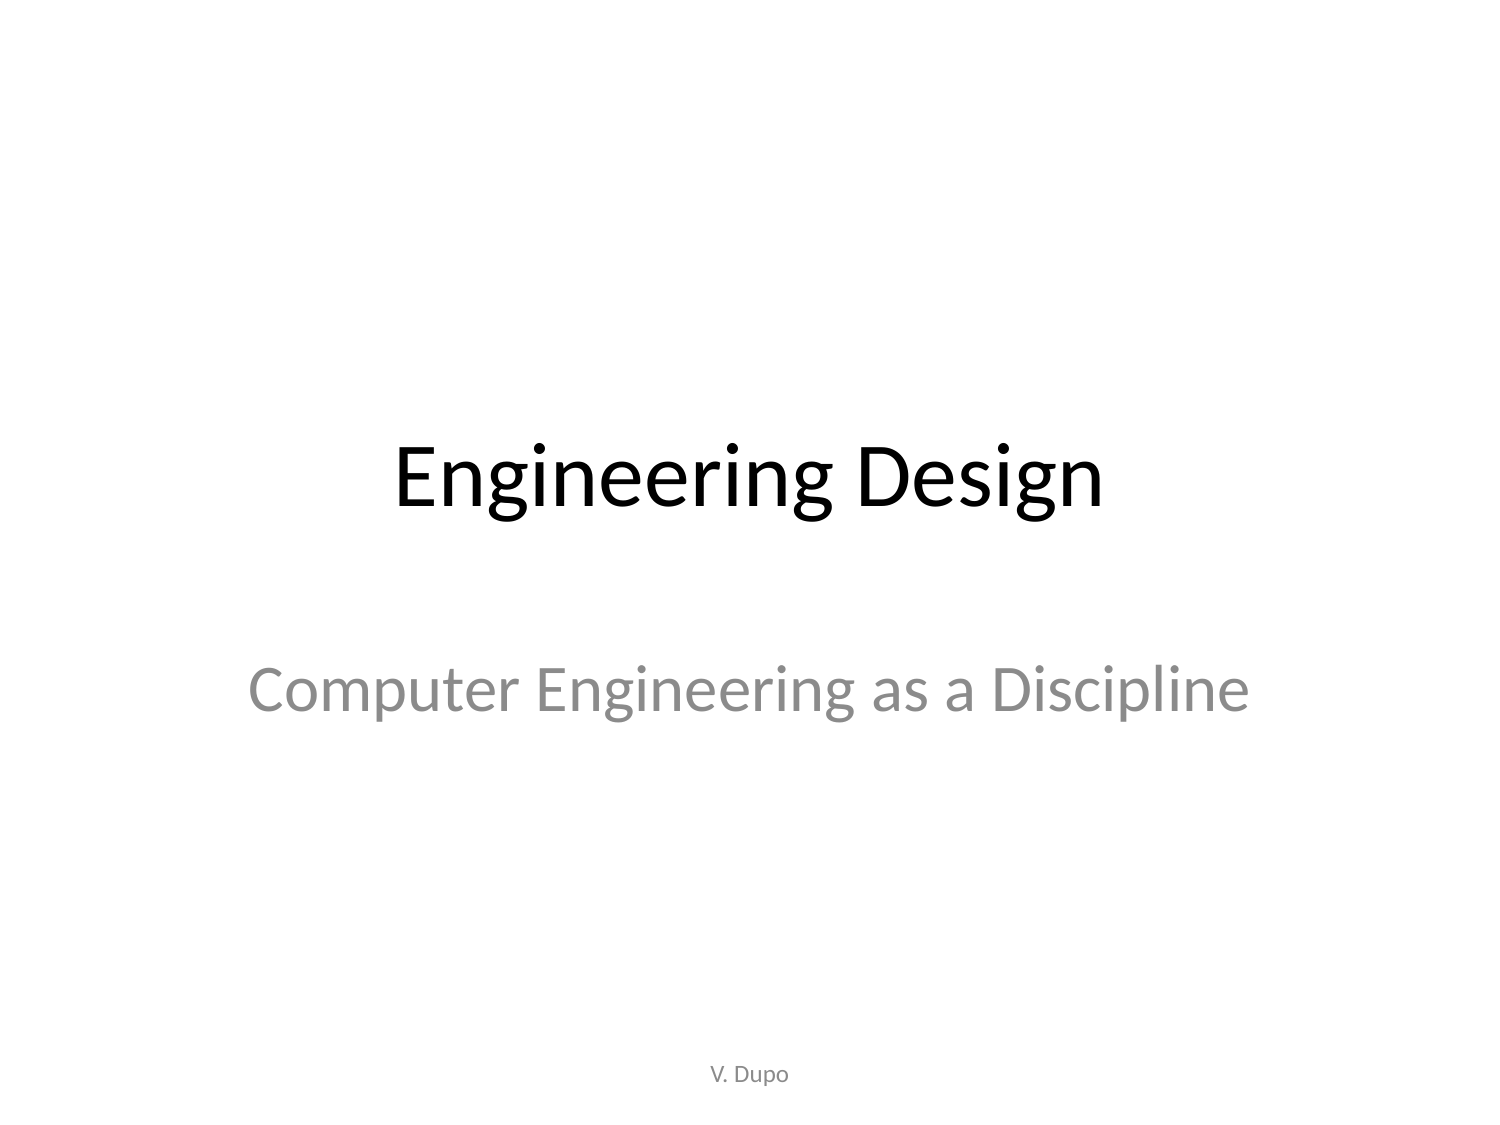

# Engineering Design
Computer Engineering as a Discipline
V. Dupo